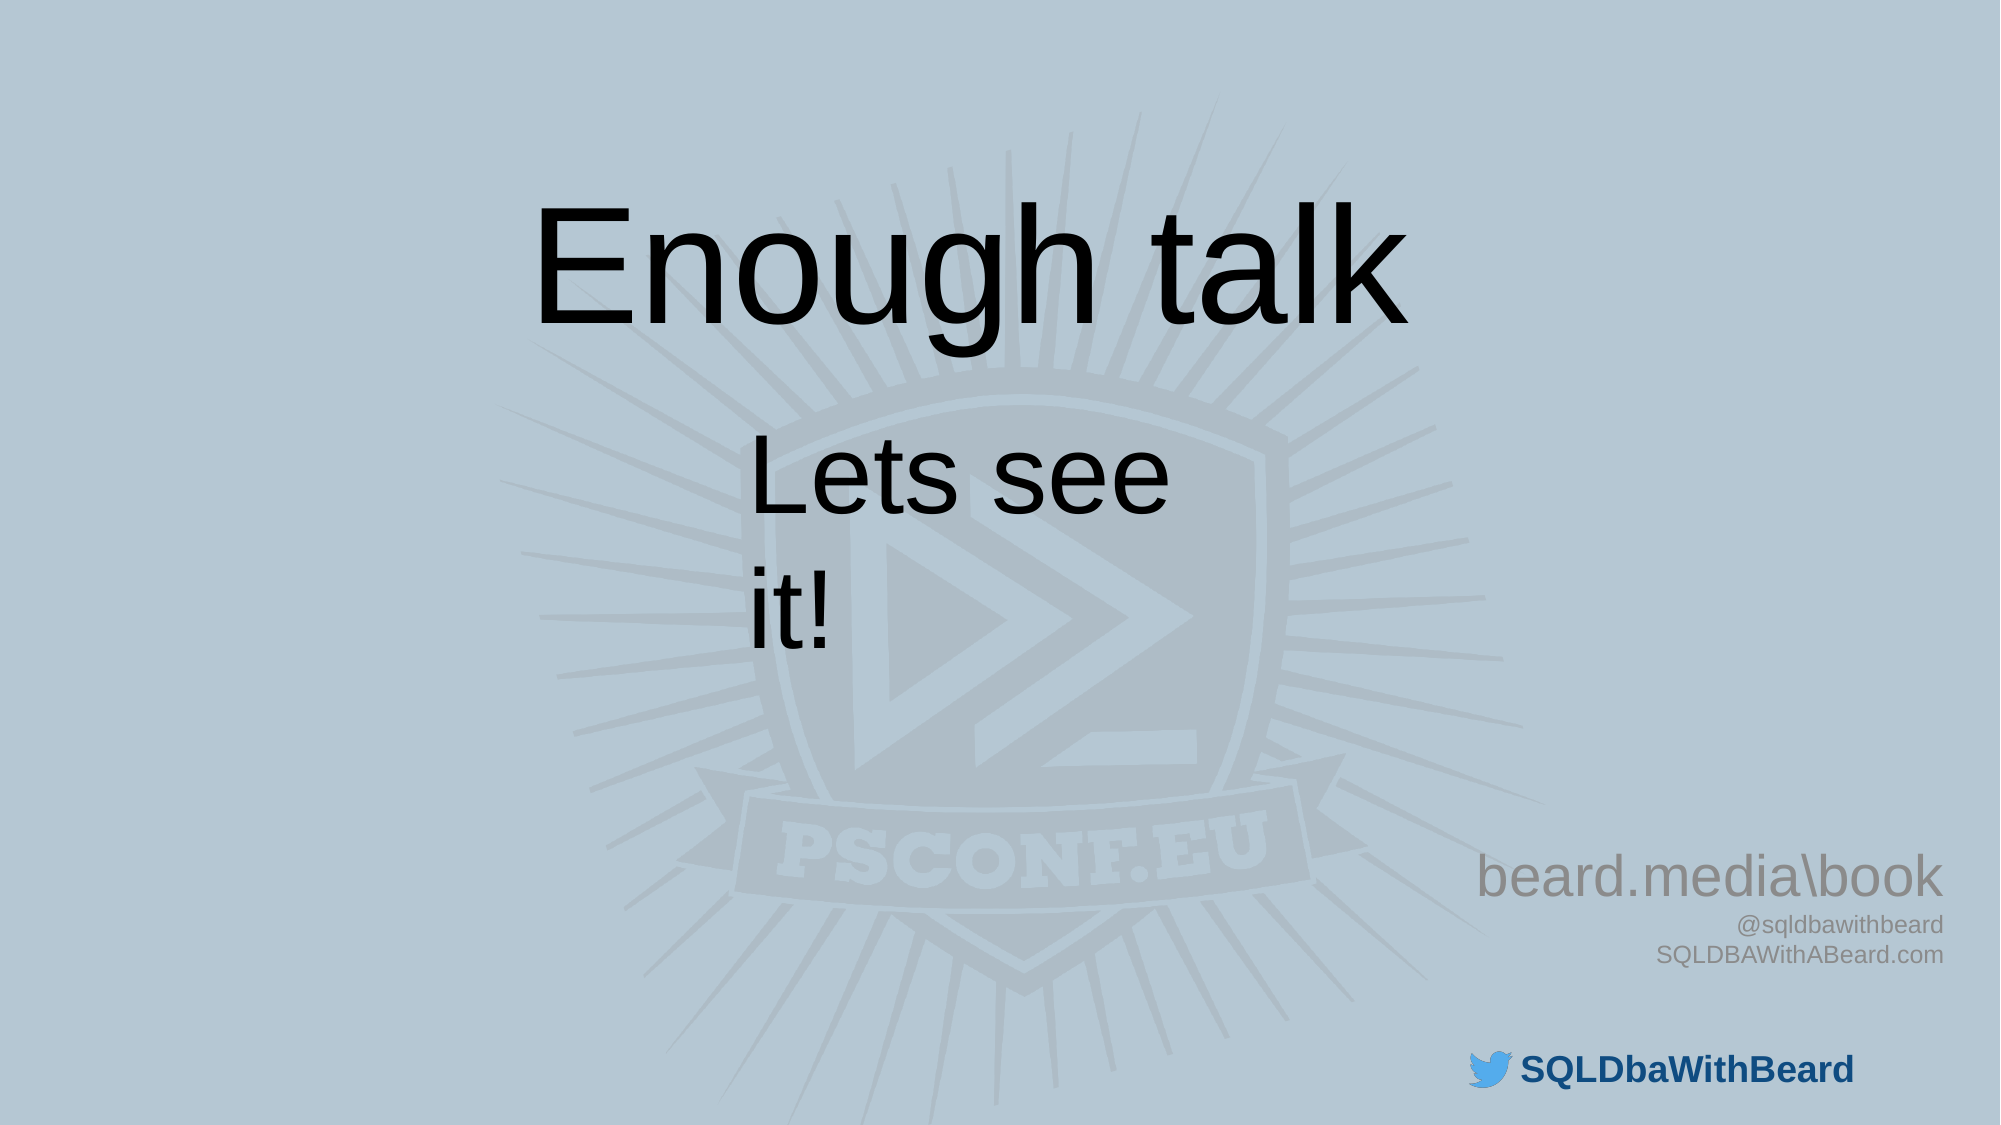

Enough talk
Lets see it!
beard.media\book
@sqldbawithbeard
SQLDBAWithABeard.com
SQLDbaWithBeard